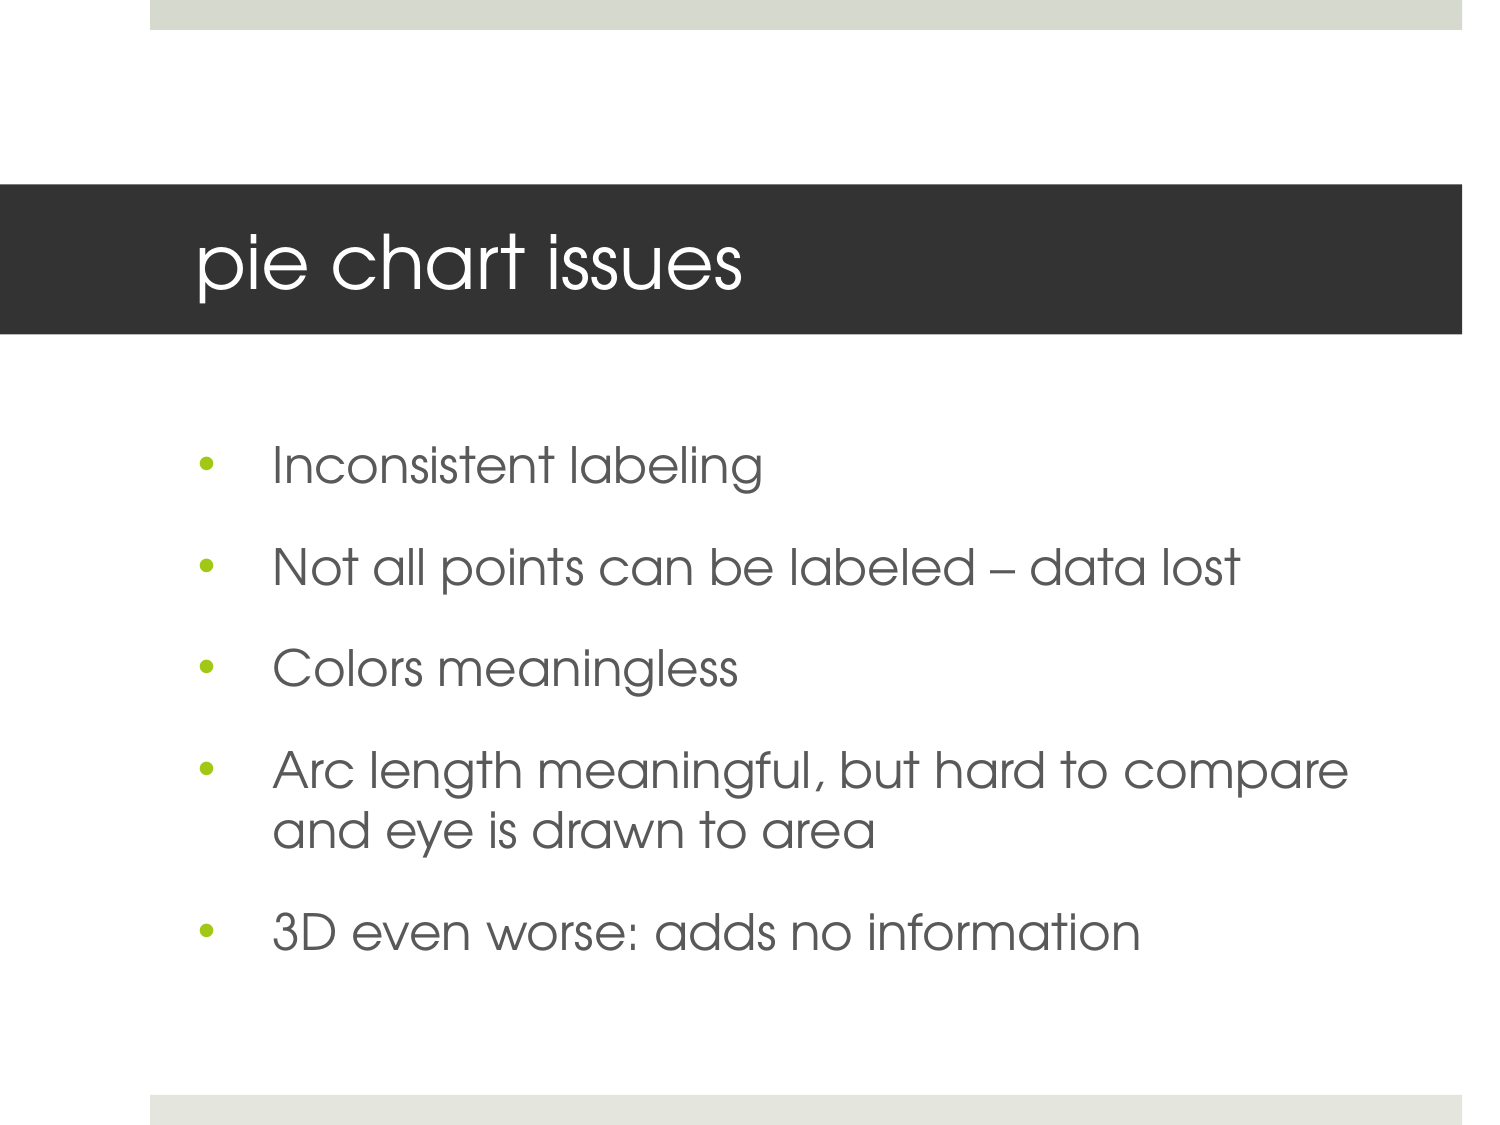

# pie chart issues
Inconsistent labeling
Not all points can be labeled – data lost
Colors meaningless
Arc length meaningful, but hard to compare and eye is drawn to area
3D even worse: adds no information